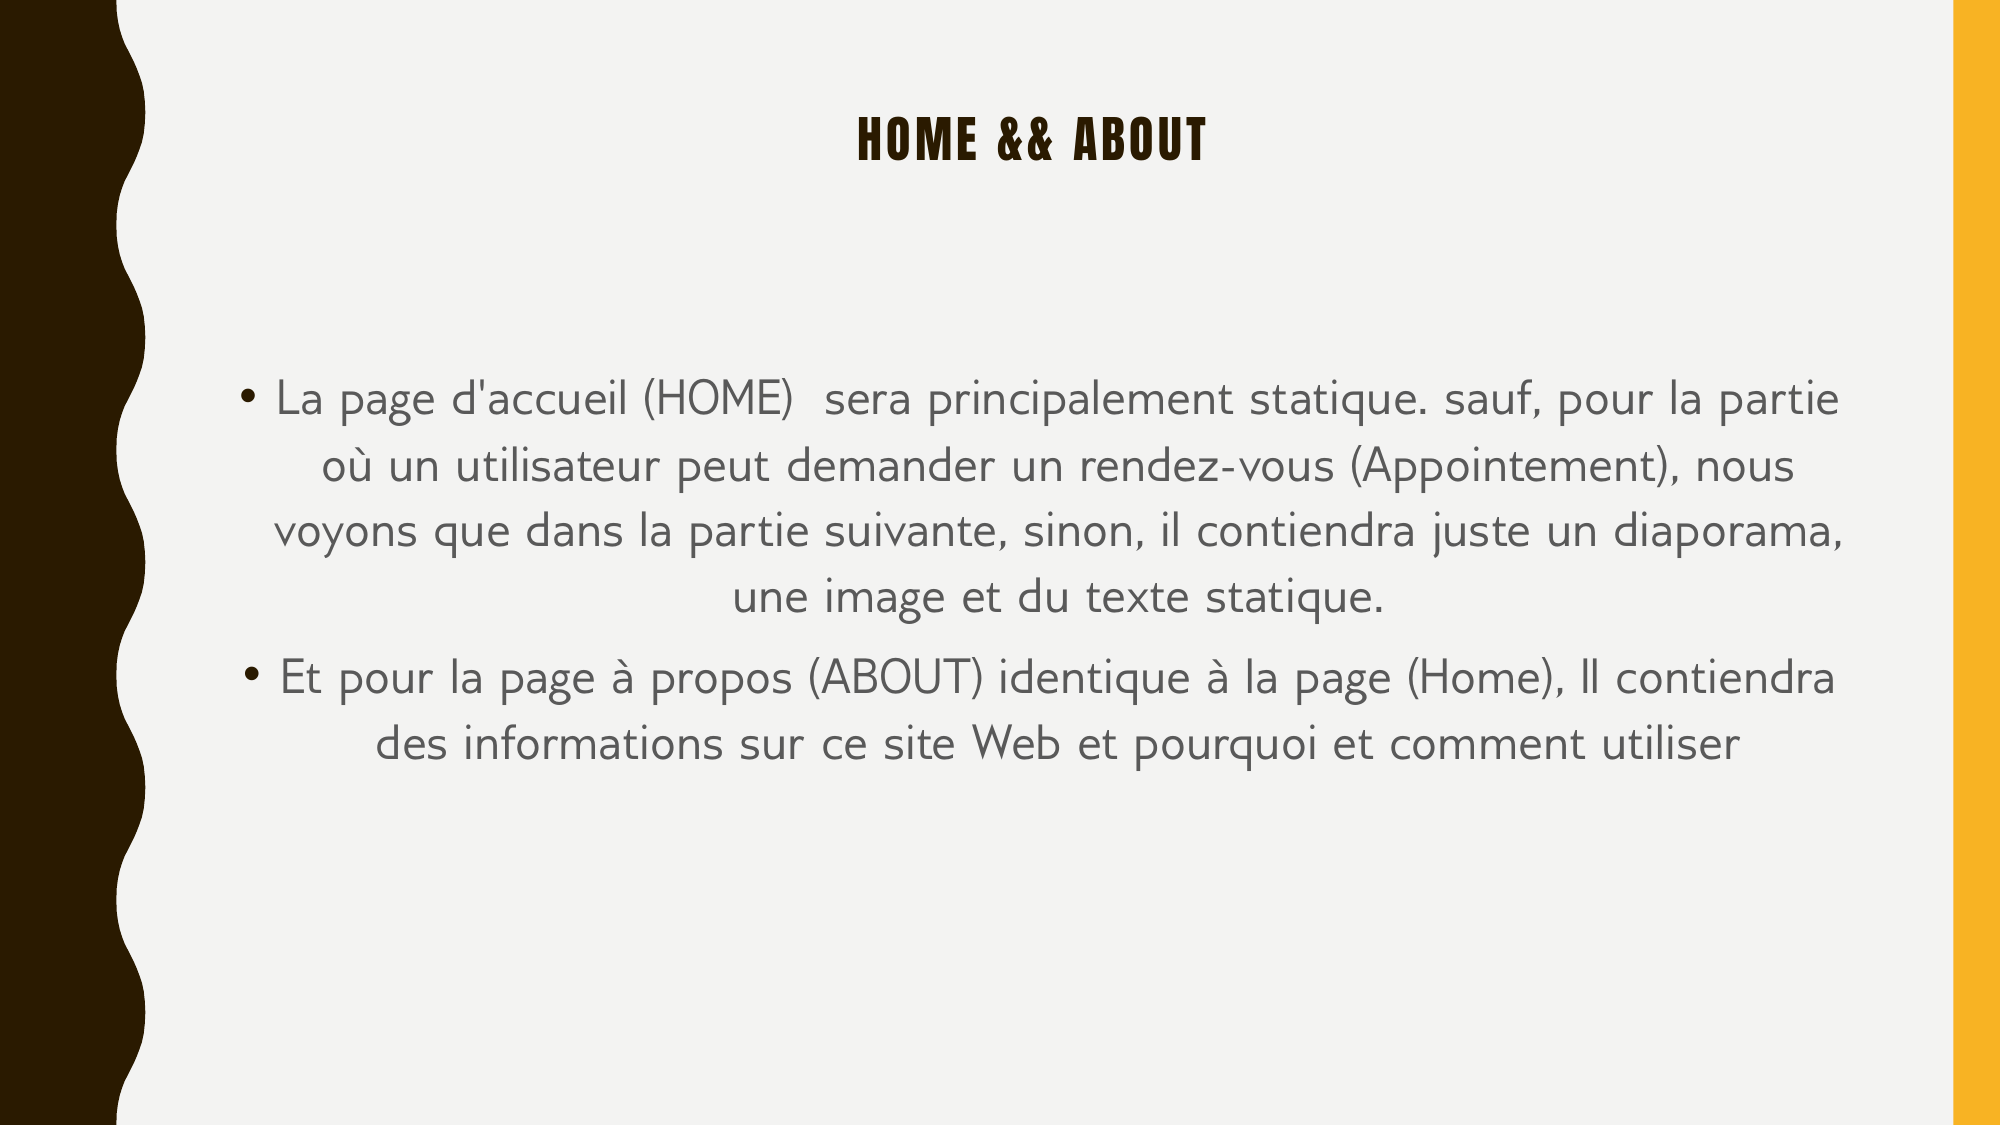

# Home && ABOUT
La page d'accueil (HOME)  sera principalement statique. sauf, pour la partie où un utilisateur peut demander un rendez-vous (Appointement), nous voyons que dans la partie suivante, sinon, il contiendra juste un diaporama, une image et du texte statique.
Et pour la page à propos (ABOUT) identique à la page (Home), Il contiendra des informations sur ce site Web et pourquoi et comment utiliser